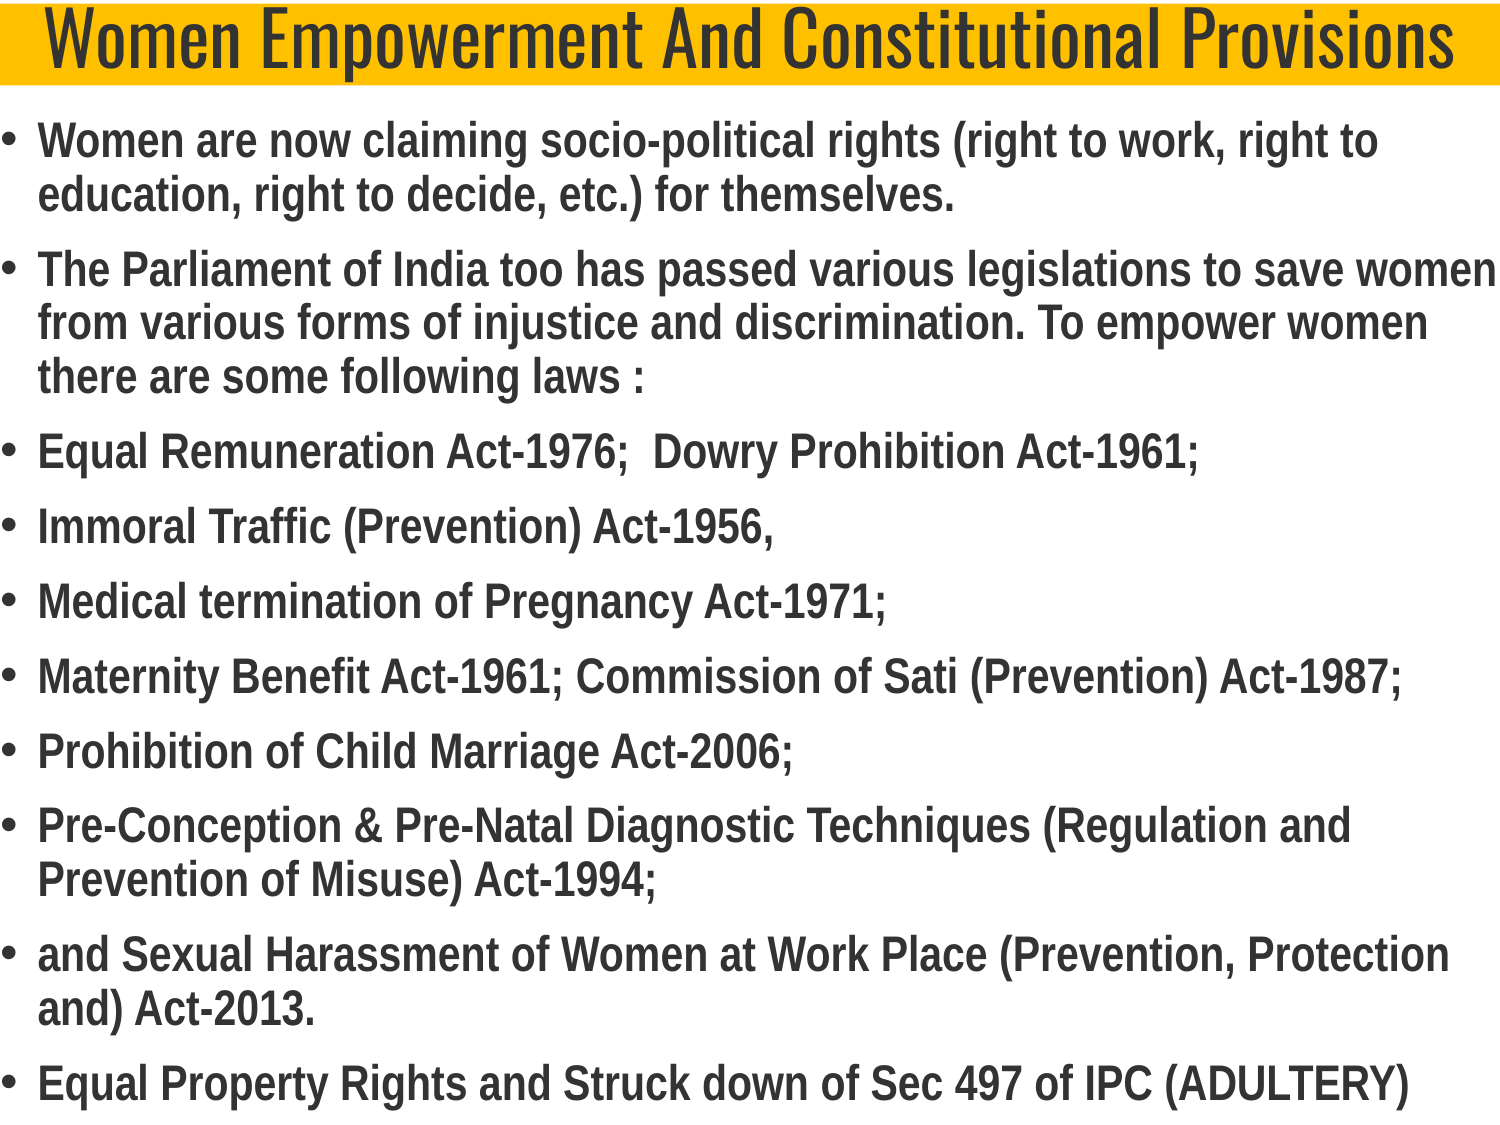

# Women Empowerment And Constitutional Provisions
Women are now claiming socio-political rights (right to work, right to education, right to decide, etc.) for themselves.
The Parliament of India too has passed various legislations to save women from various forms of injustice and discrimination. To empower women there are some following laws :
Equal Remuneration Act-1976;  Dowry Prohibition Act-1961;
Immoral Traffic (Prevention) Act-1956,
Medical termination of Pregnancy Act-1971;
Maternity Benefit Act-1961; Commission of Sati (Prevention) Act-1987;
Prohibition of Child Marriage Act-2006;
Pre-Conception & Pre-Natal Diagnostic Techniques (Regulation and Prevention of Misuse) Act-1994;
and Sexual Harassment of Women at Work Place (Prevention, Protection and) Act-2013.
Equal Property Rights and Struck down of Sec 497 of IPC (ADULTERY)